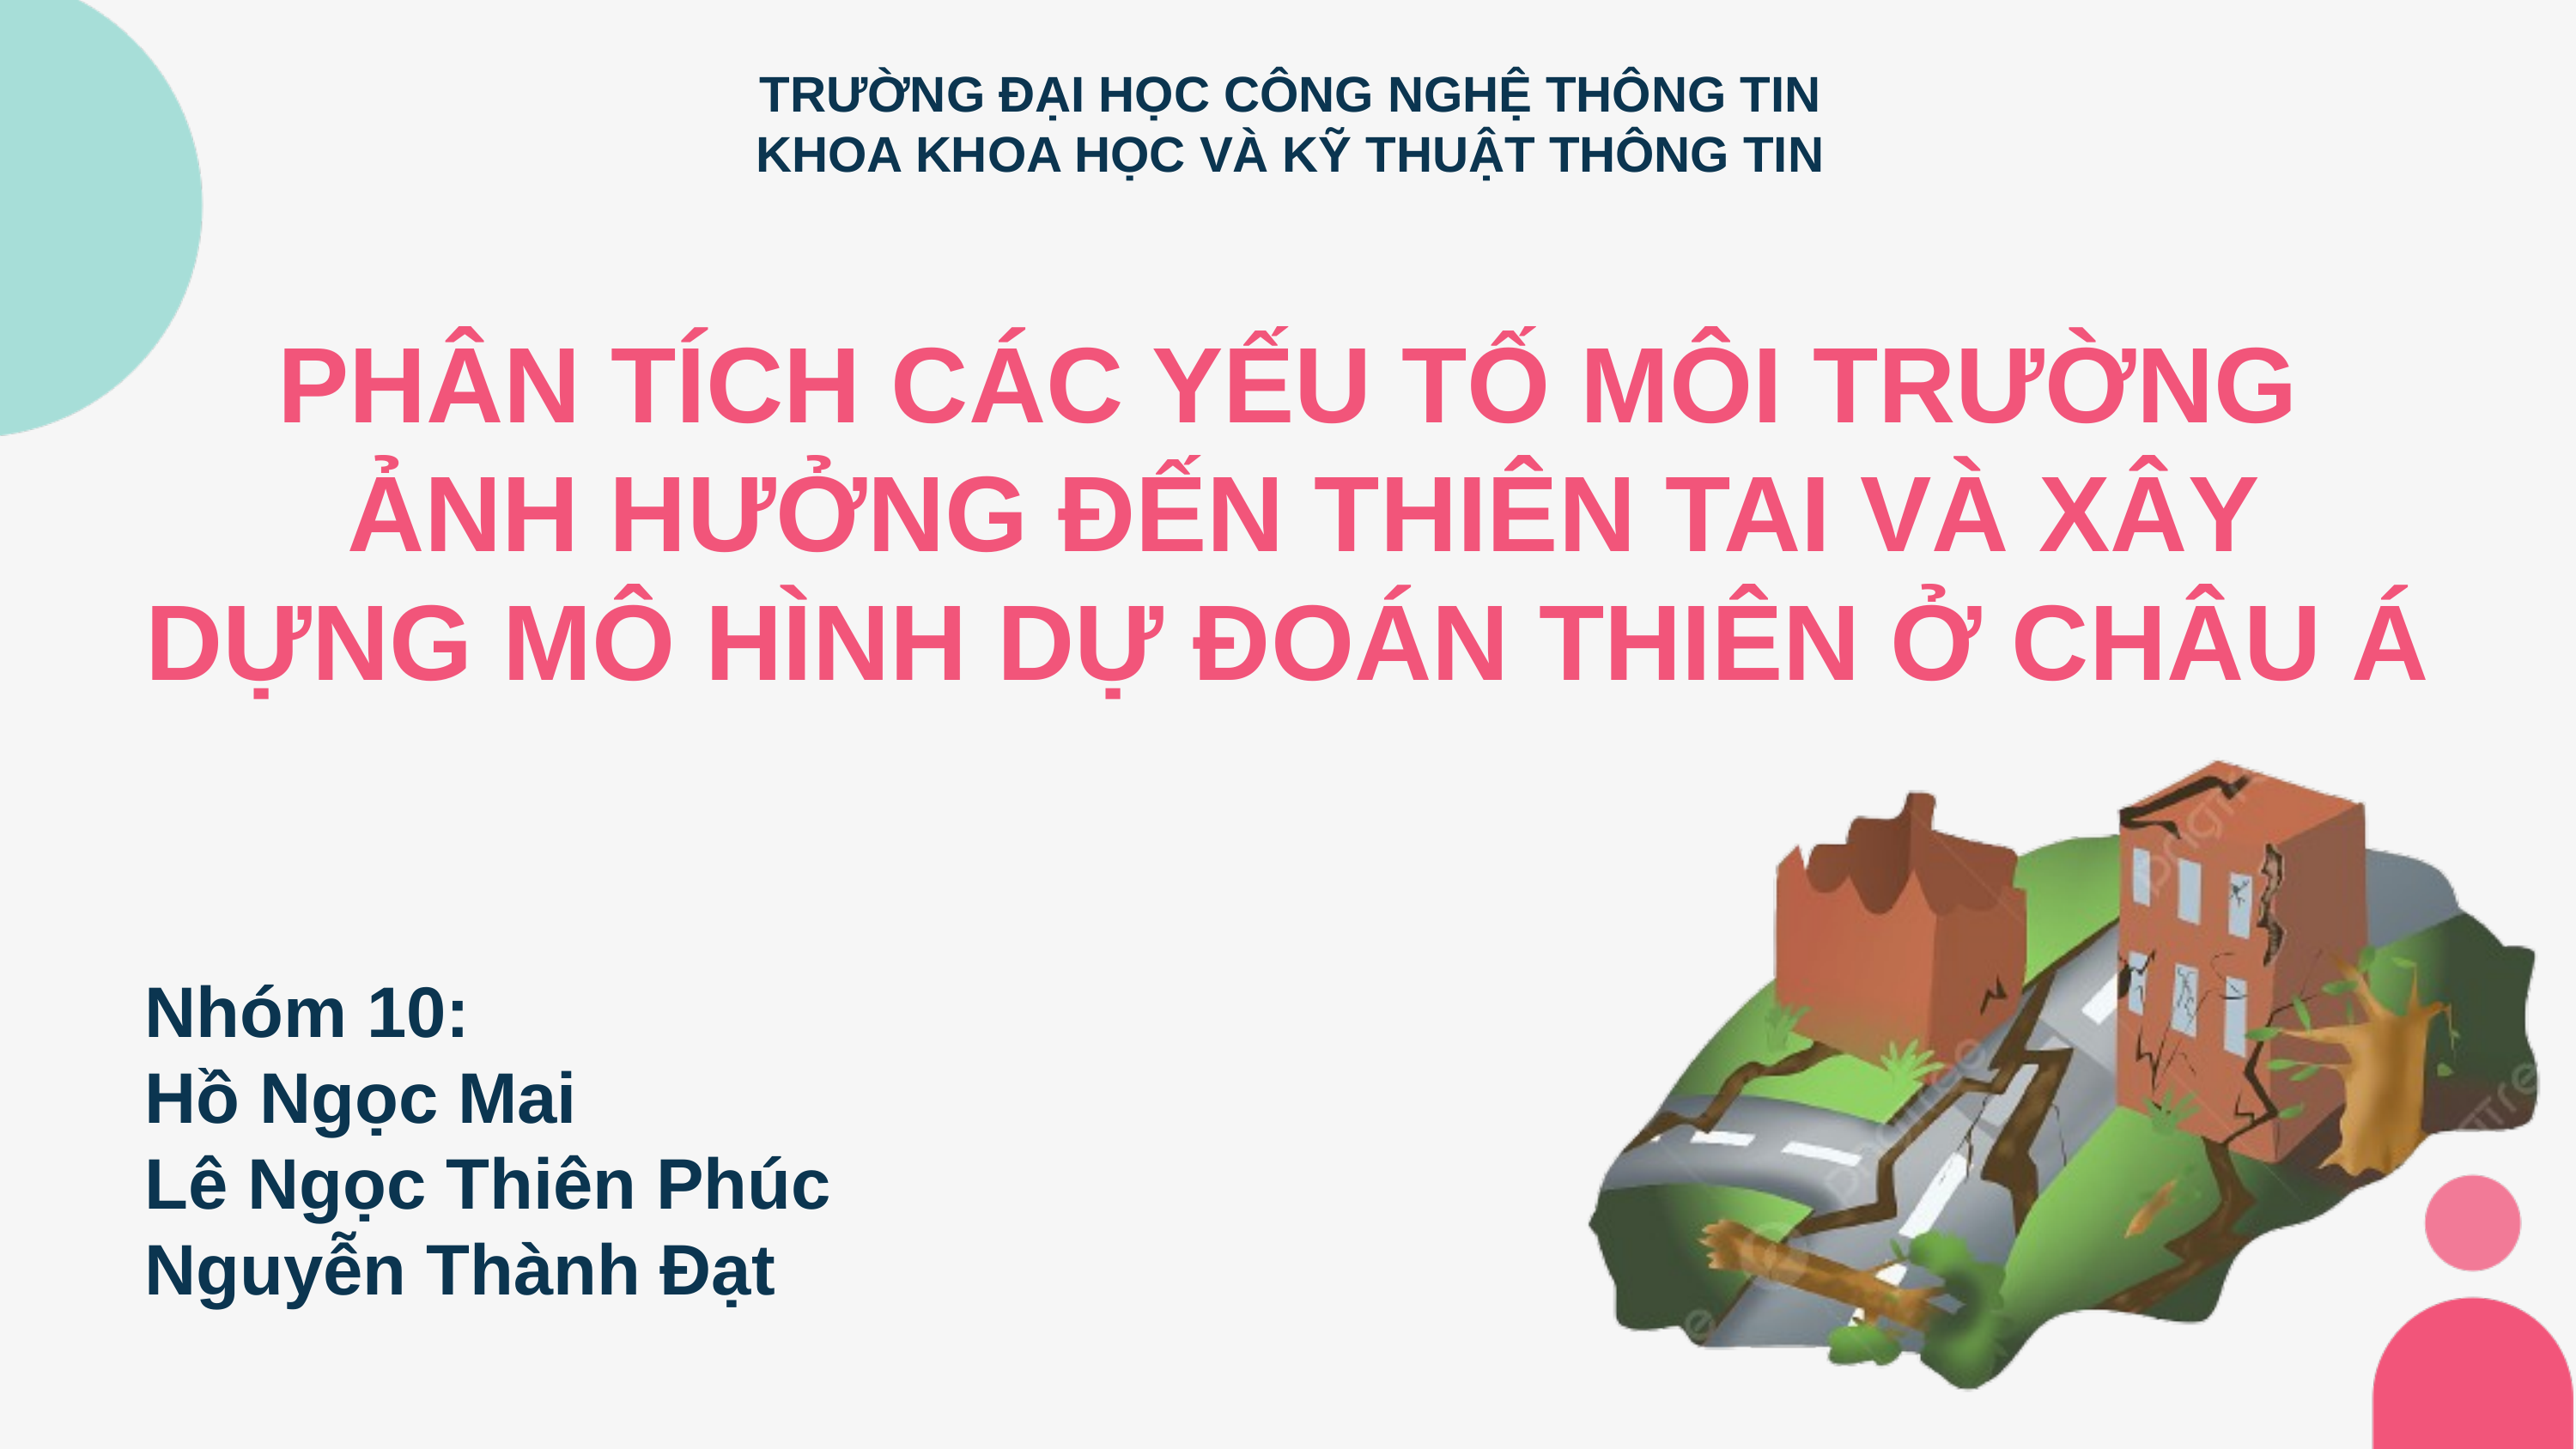

TRƯỜNG ĐẠI HỌC CÔNG NGHỆ THÔNG TIN
KHOA KHOA HỌC VÀ KỸ THUẬT THÔNG TIN
PHÂN TÍCH CÁC YẾU TỐ MÔI TRƯỜNG
 ẢNH HƯỞNG ĐẾN THIÊN TAI VÀ XÂY DỰNG MÔ HÌNH DỰ ĐOÁN THIÊN Ở CHÂU Á

Nhóm 10:
Hồ Ngọc Mai
Lê Ngọc Thiên Phúc
Nguyễn Thành Đạt